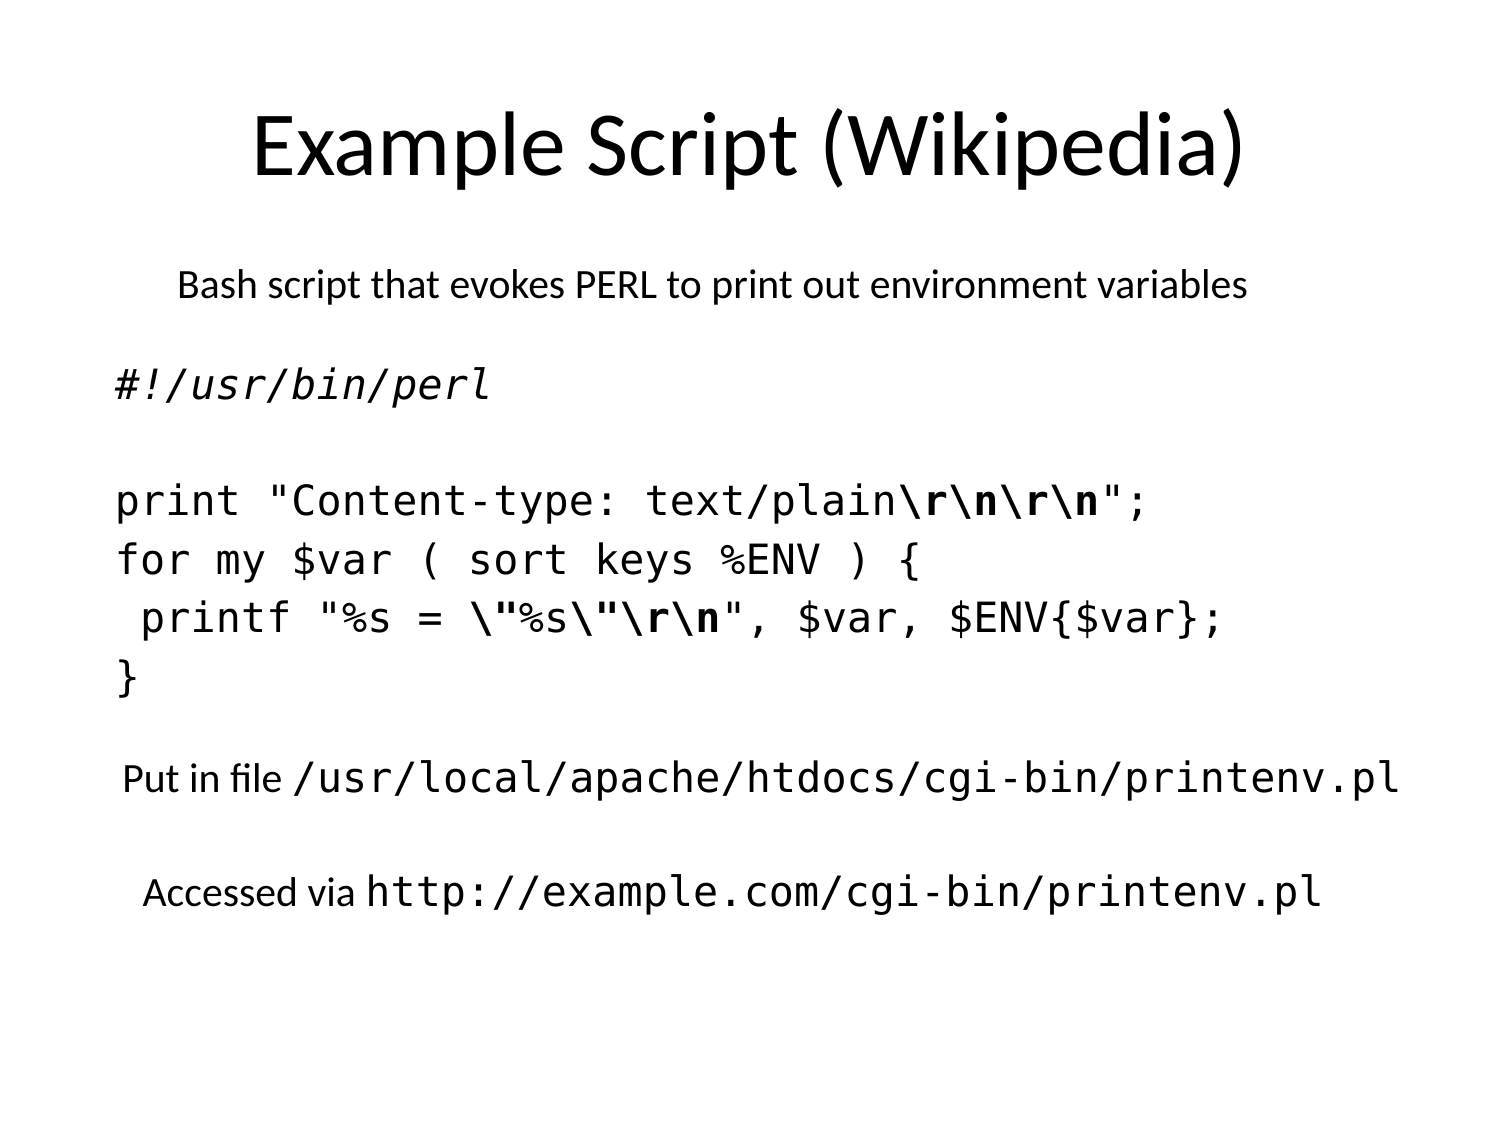

# Example Script (Wikipedia)
Bash script that evokes PERL to print out environment variables
#!/usr/bin/perl

print "Content-type: text/plain\r\n\r\n";
for my $var ( sort keys %ENV ) {
 printf "%s = \"%s\"\r\n", $var, $ENV{$var};
}
Put in file /usr/local/apache/htdocs/cgi-bin/printenv.pl
Accessed via http://example.com/cgi-bin/printenv.pl